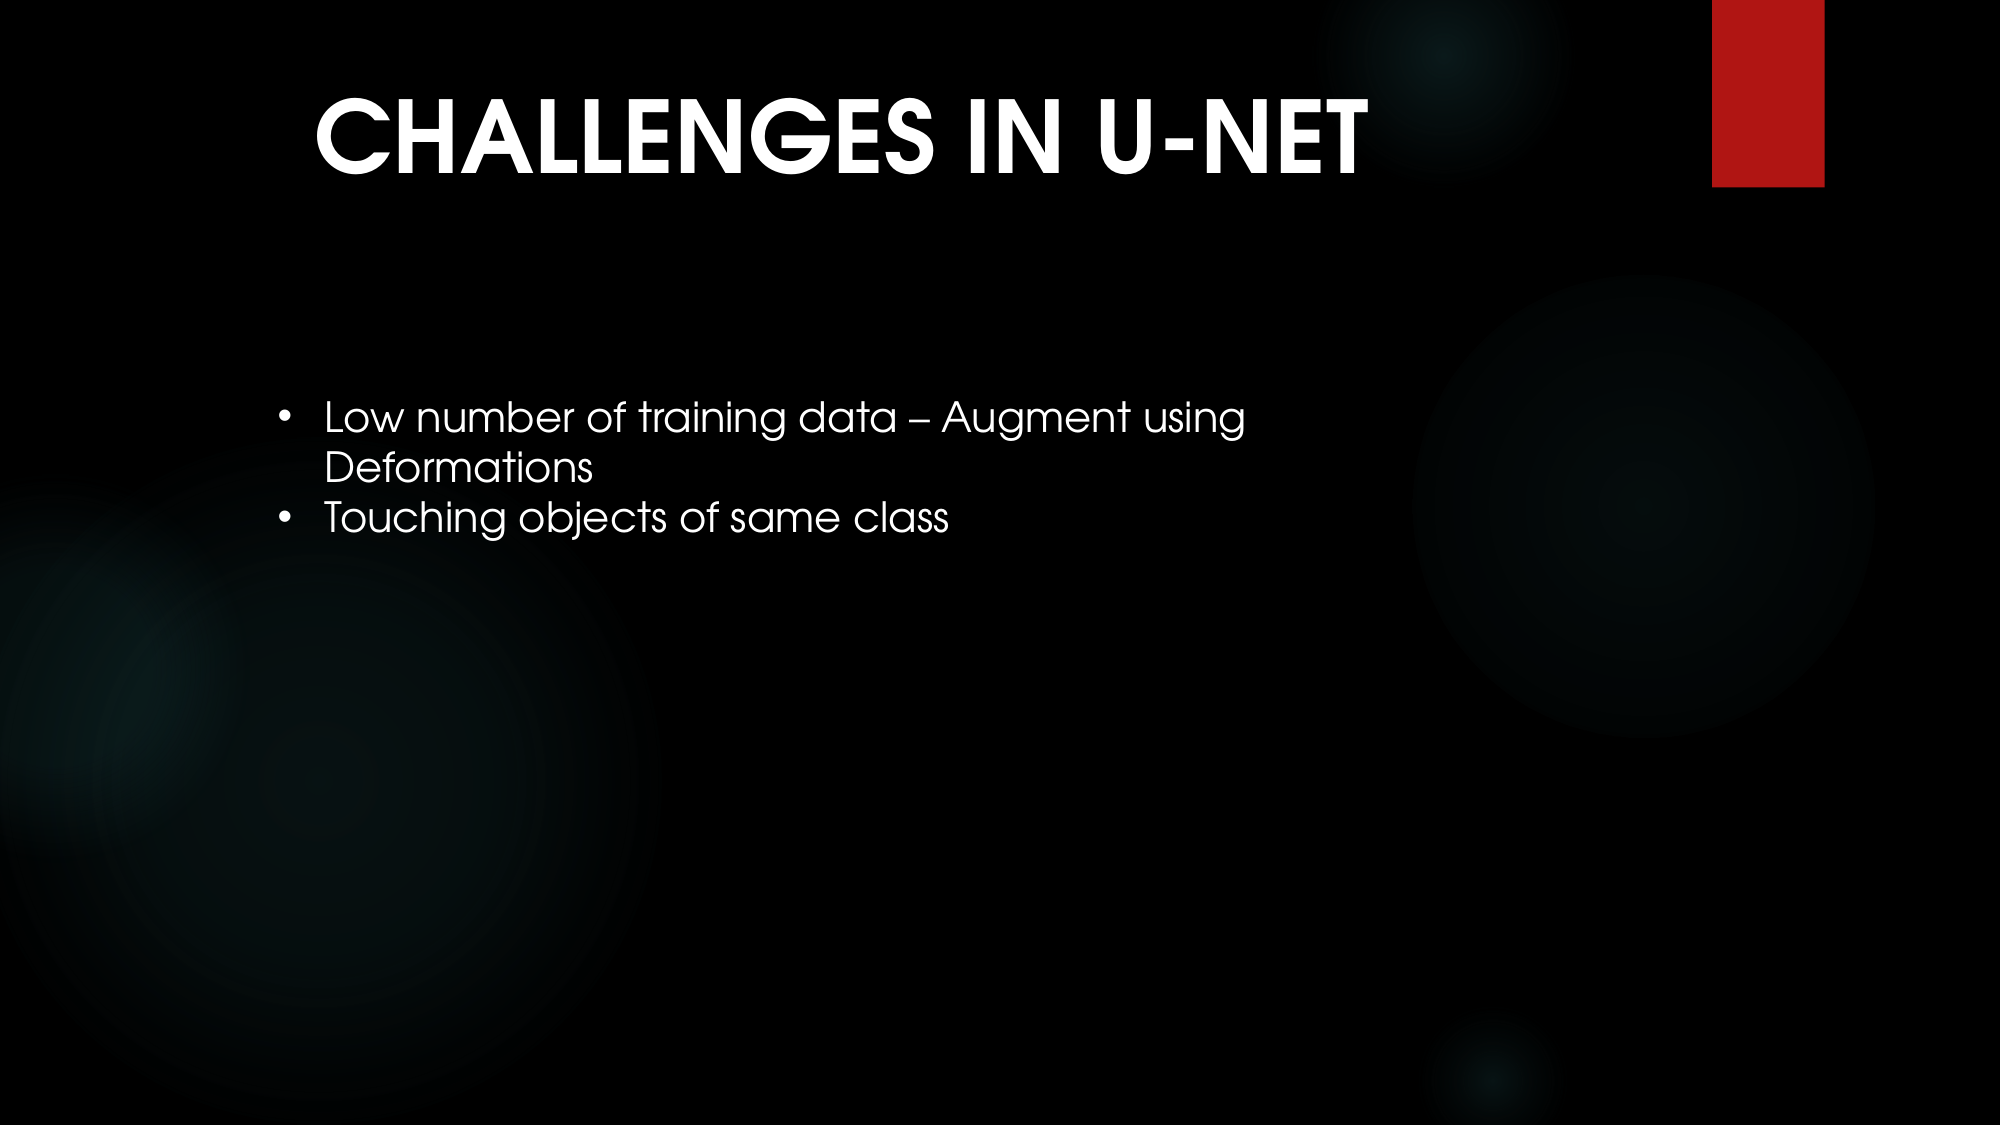

CHALLENGES IN U-NET
Low number of training data – Augment using Deformations
Touching objects of same class